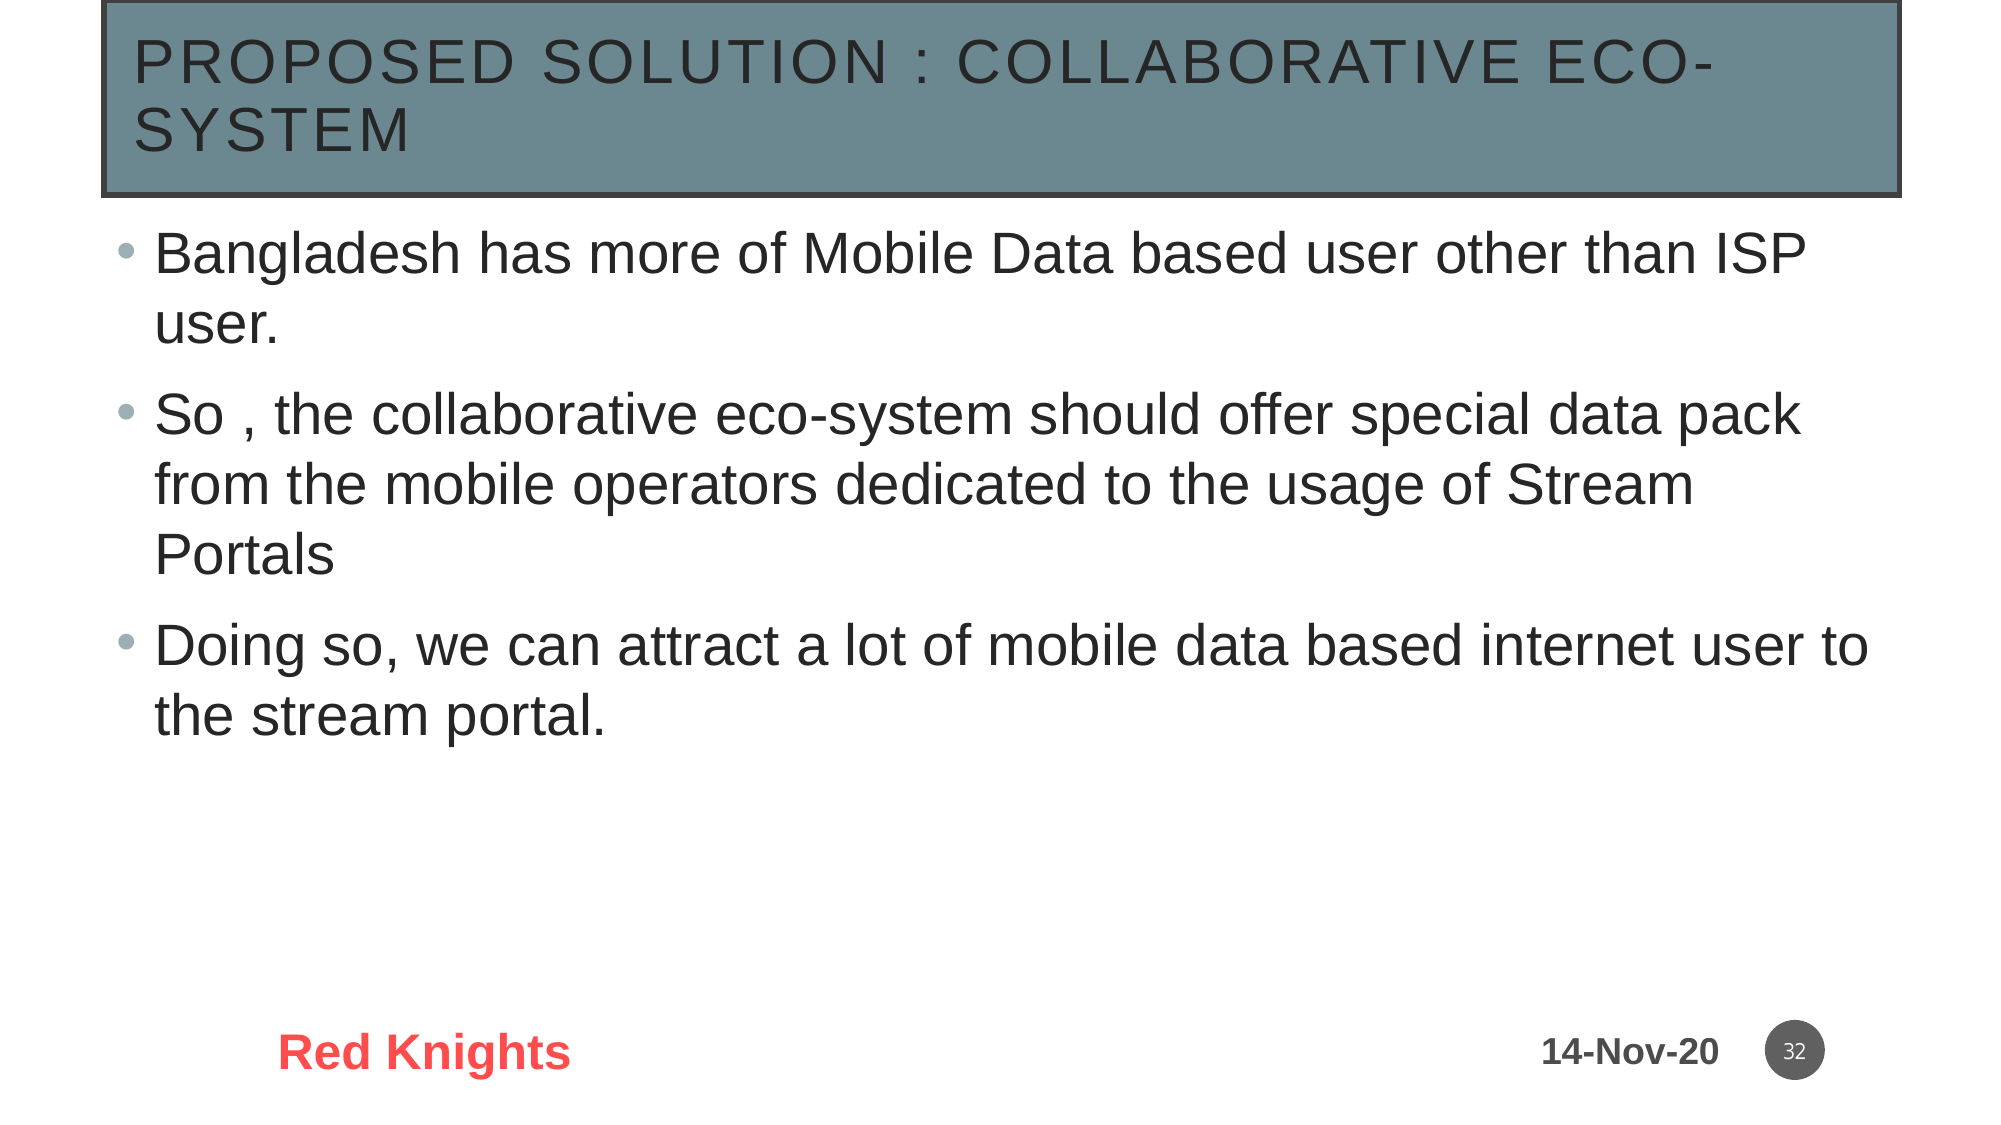

# Proposed solution : Collaborative eco-system
Bangladesh has more of Mobile Data based user other than ISP user.
So , the collaborative eco-system should offer special data pack from the mobile operators dedicated to the usage of Stream Portals
Doing so, we can attract a lot of mobile data based internet user to the stream portal.
32
Red Knights
14-Nov-20